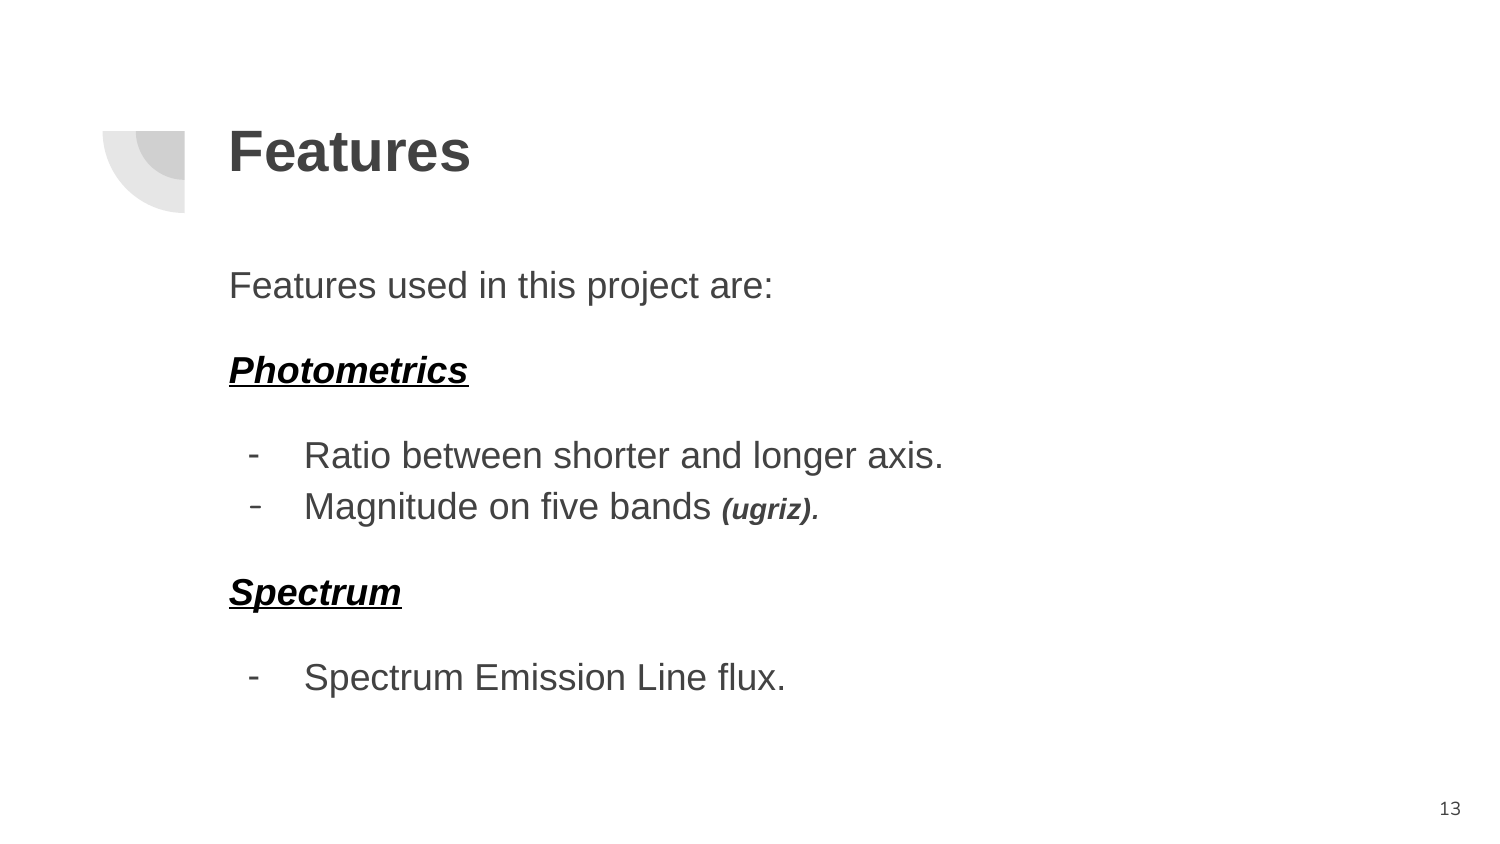

# Features
Features used in this project are:
Photometrics
Ratio between shorter and longer axis.
Magnitude on five bands (ugriz).
Spectrum
Spectrum Emission Line flux.

Axis: arcsec. Magnitude: nanomag/arcsec^2. Flux: 10-17ergs/cm2/s/A.
13